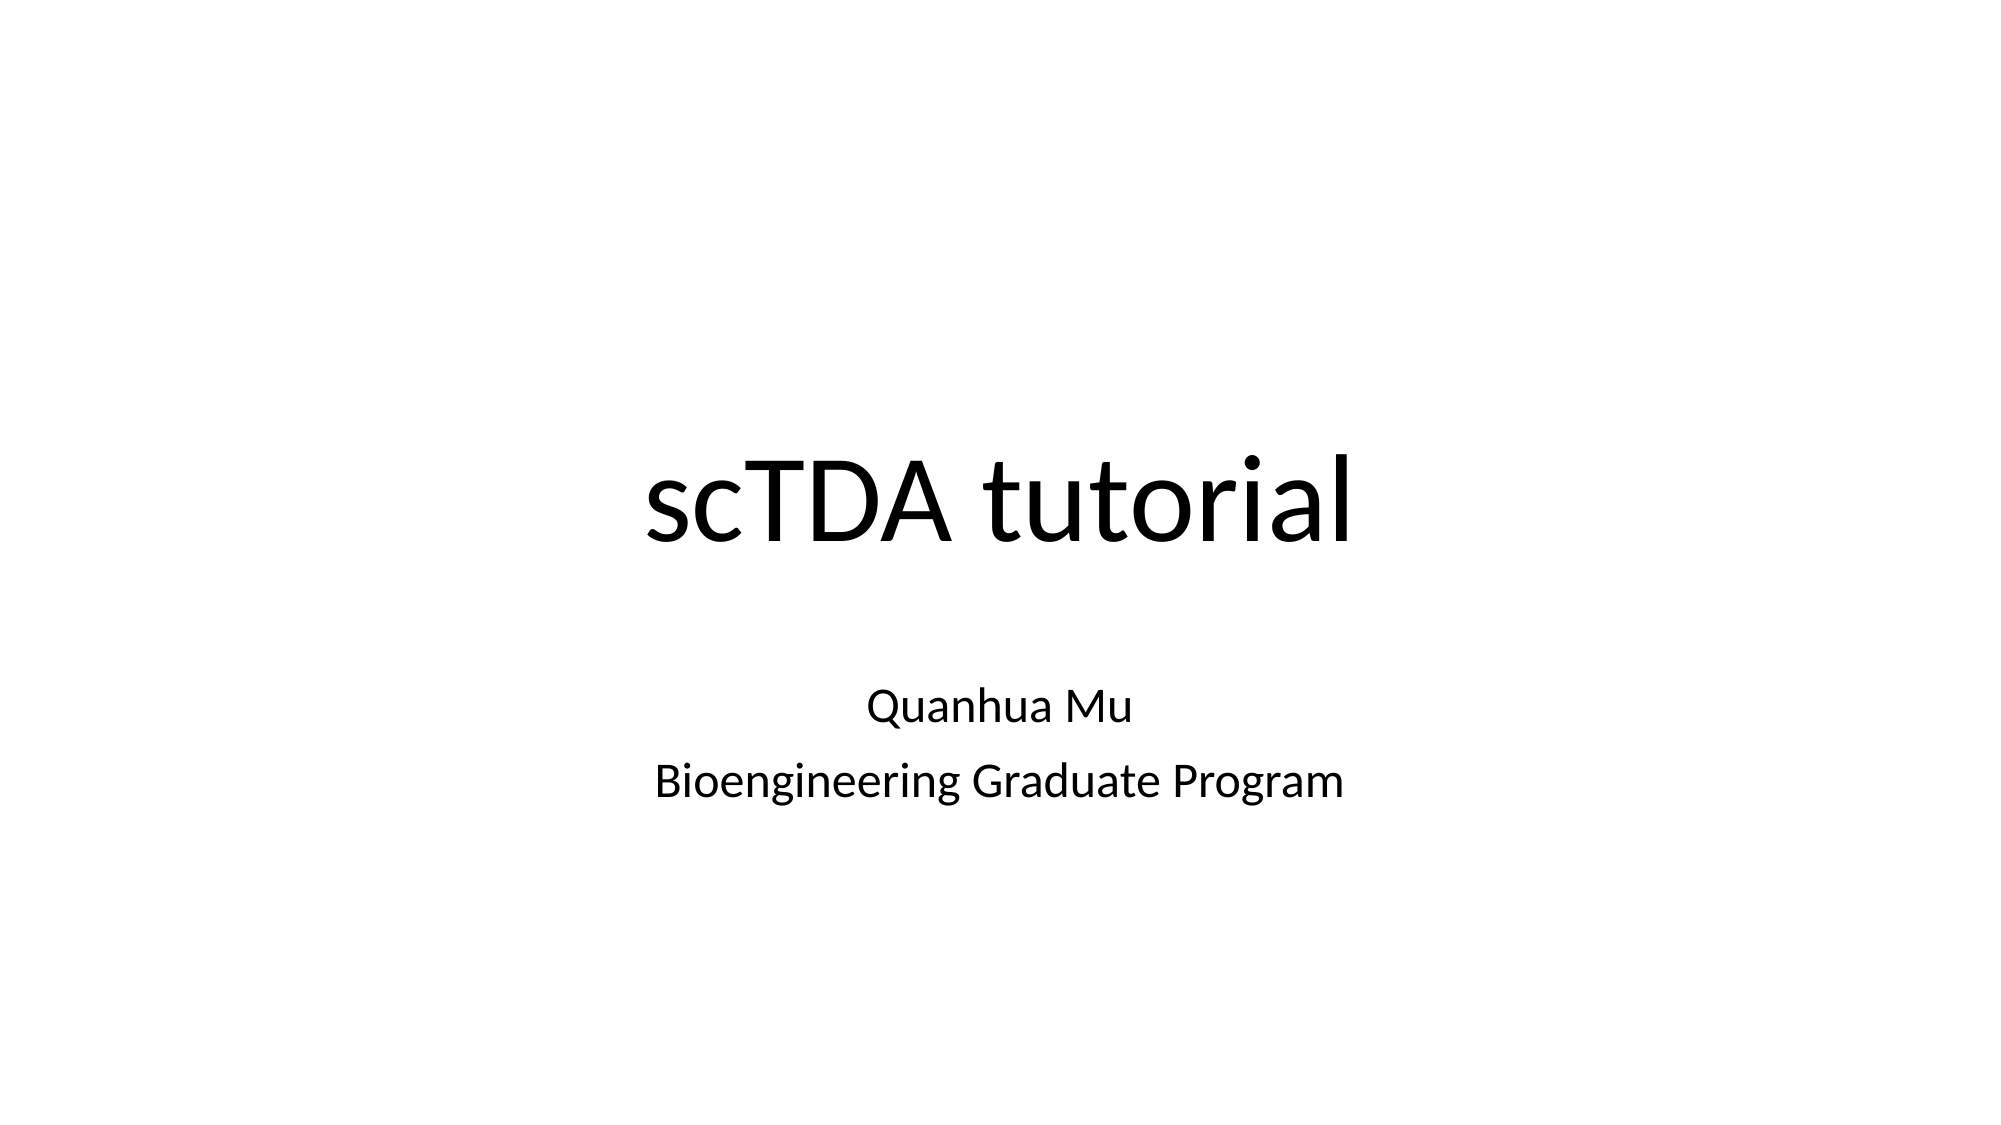

# scTDA tutorial

Quanhua Mu
Bioengineering Graduate Program